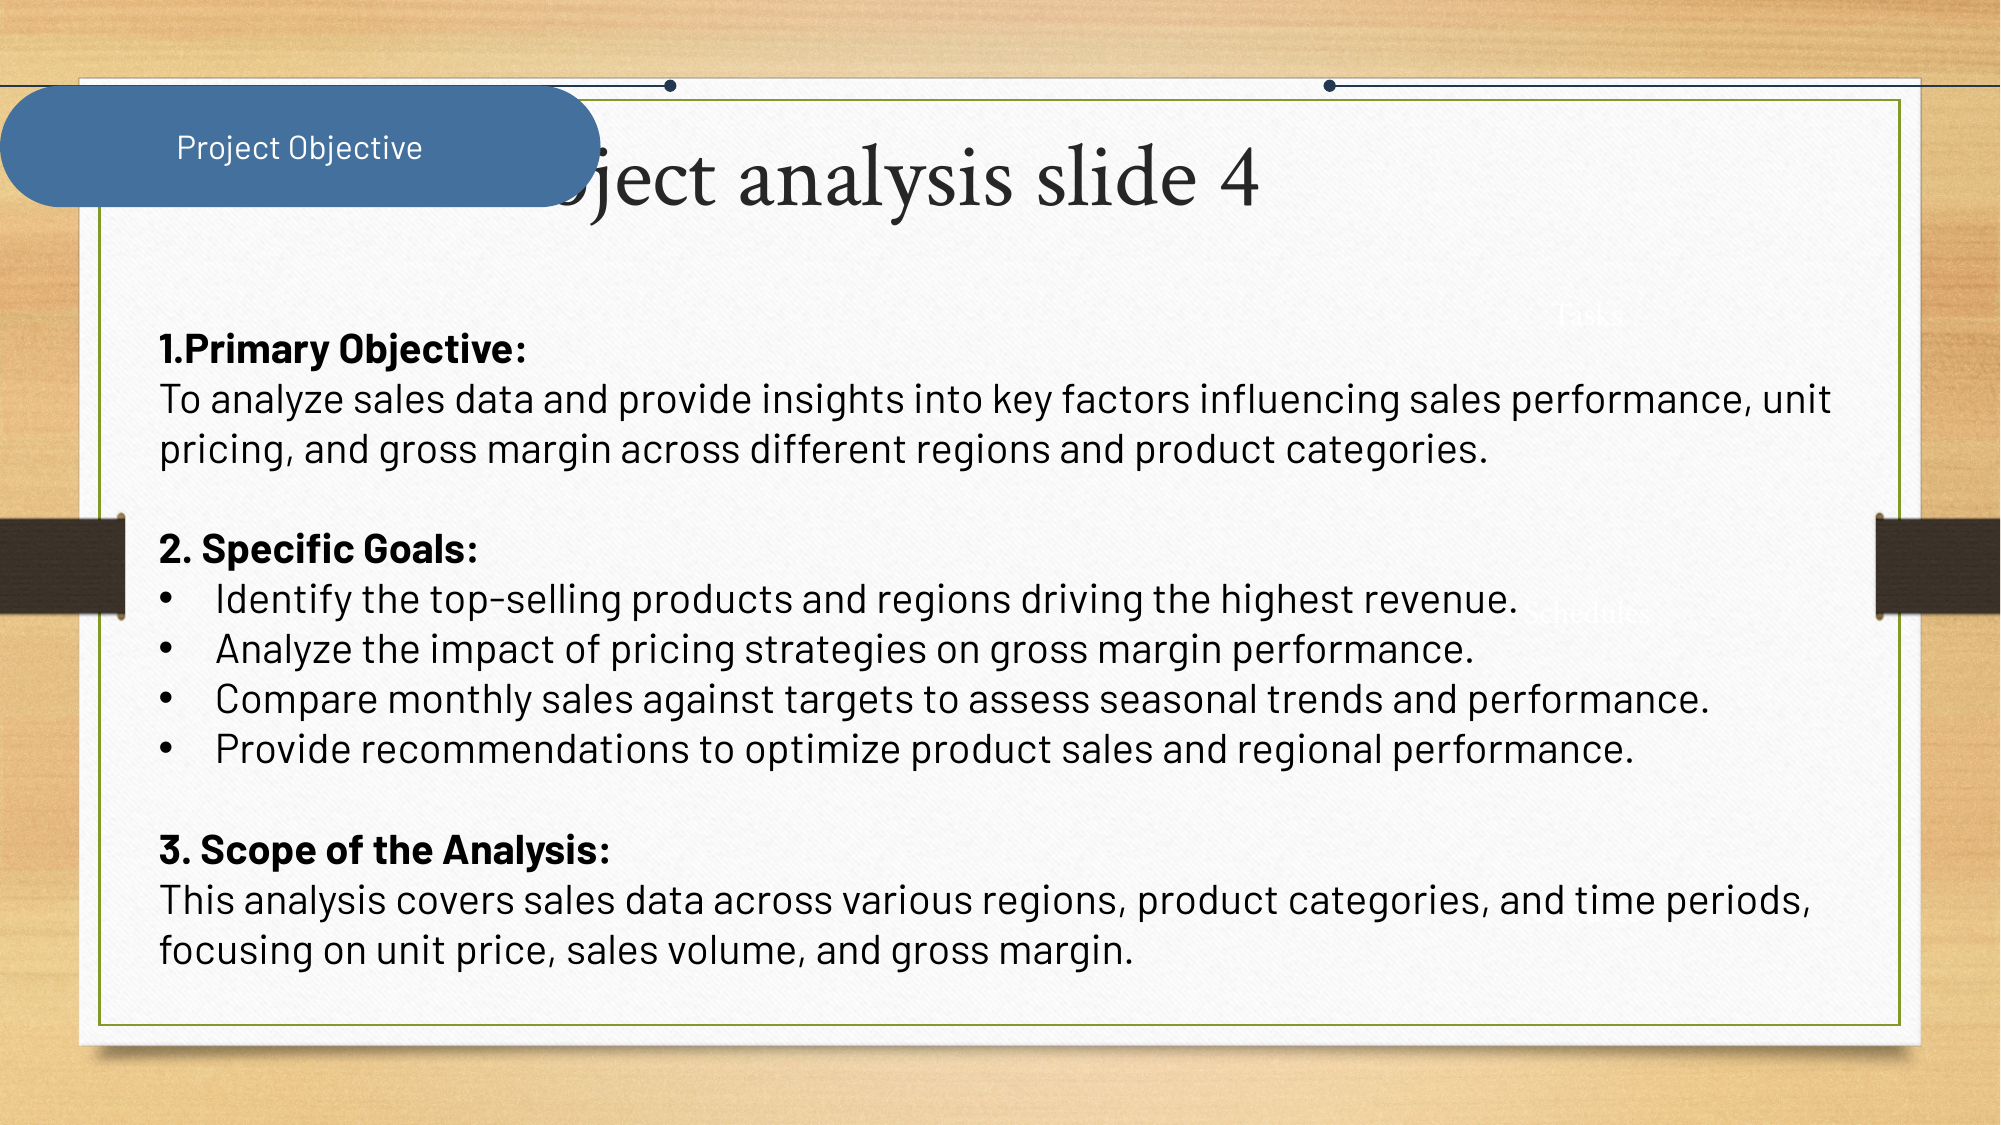

Project analysis slide 4
Project Objective
Tasks
1.Primary Objective:
To analyze sales data and provide insights into key factors influencing sales performance, unit pricing, and gross margin across different regions and product categories.

2. Specific Goals:
Identify the top-selling products and regions driving the highest revenue.
Analyze the impact of pricing strategies on gross margin performance.
Compare monthly sales against targets to assess seasonal trends and performance.
Provide recommendations to optimize product sales and regional performance.

3. Scope of the Analysis:
This analysis covers sales data across various regions, product categories, and time periods, focusing on unit price, sales volume, and gross margin.
Schedules
Resources